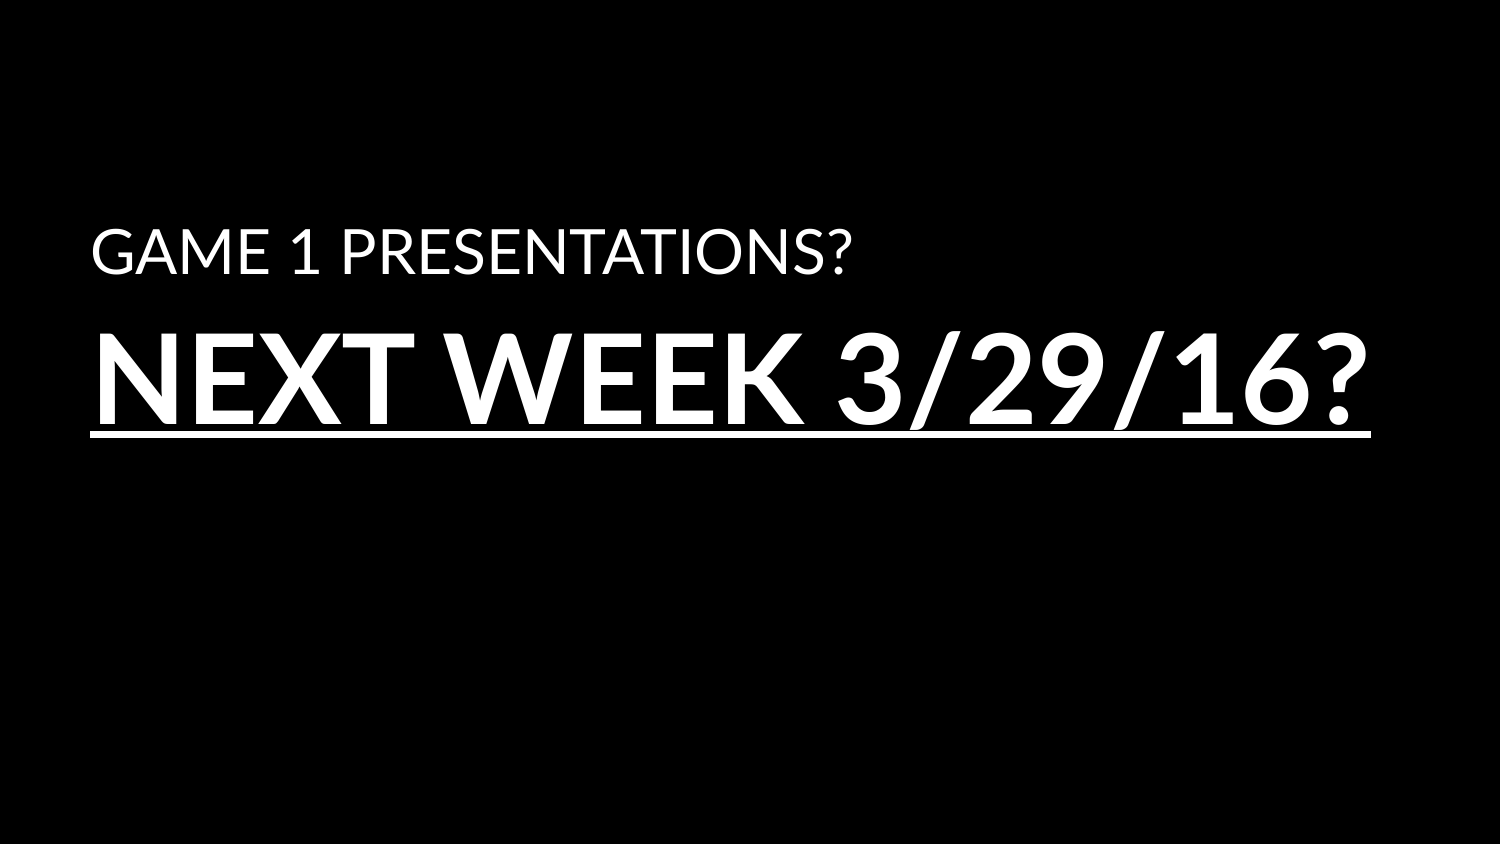

#
GAME 1 PRESENTATIONS?
NEXT WEEK 3/29/16?